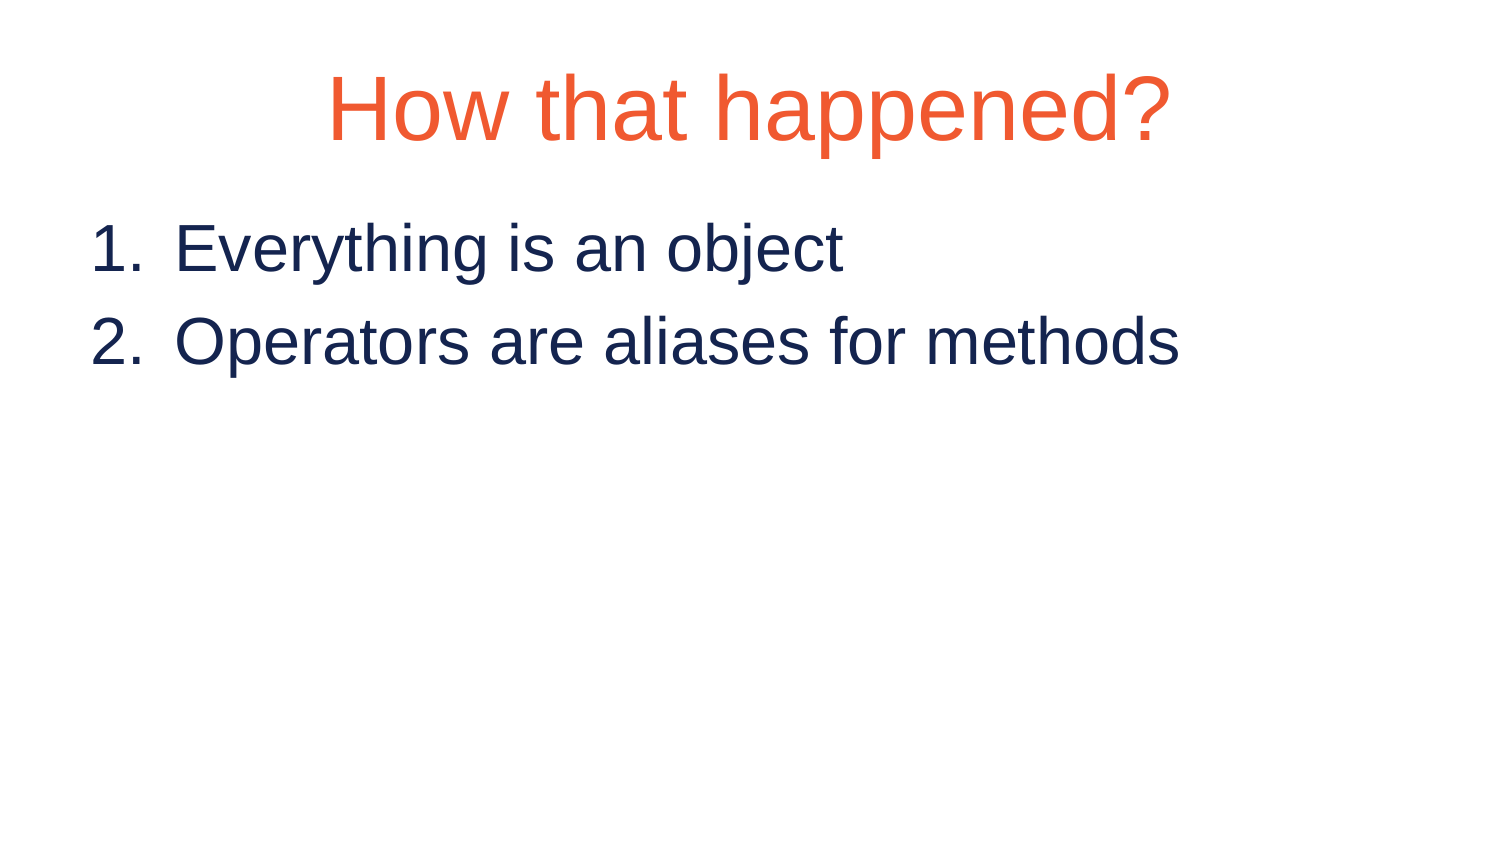

# How that happened?
Everything is an object
Operators are aliases for methods